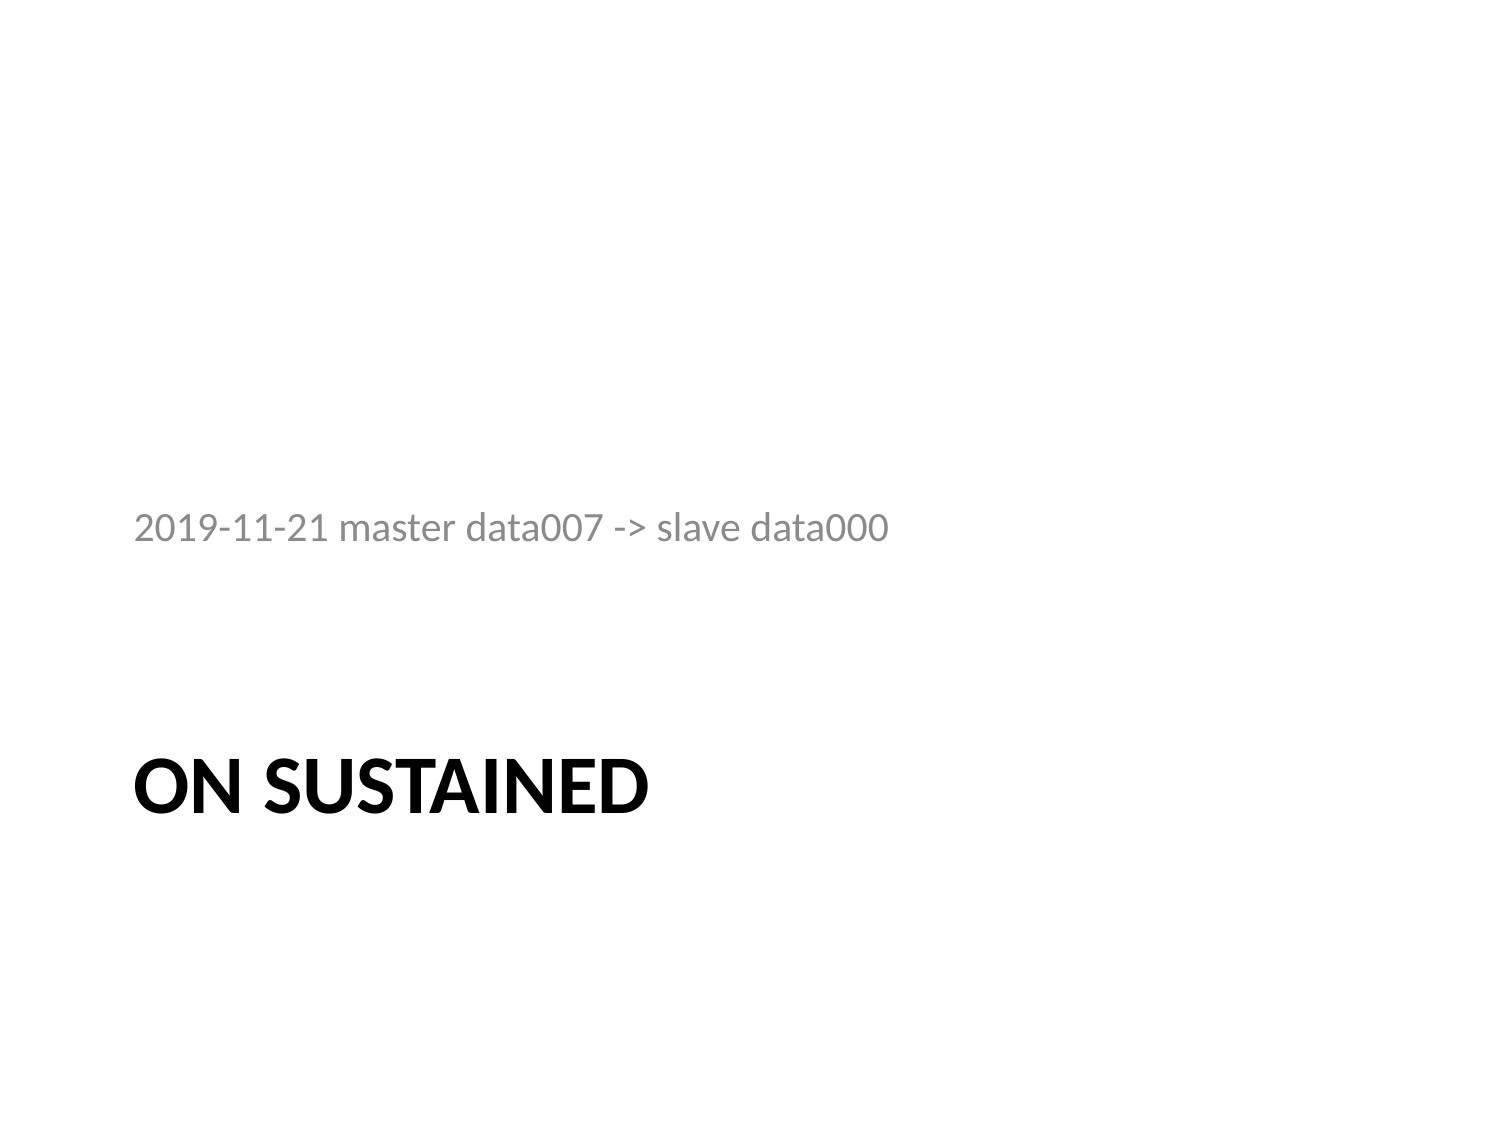

2019-11-21 master data007 -> slave data000
# ON SUSTAINED